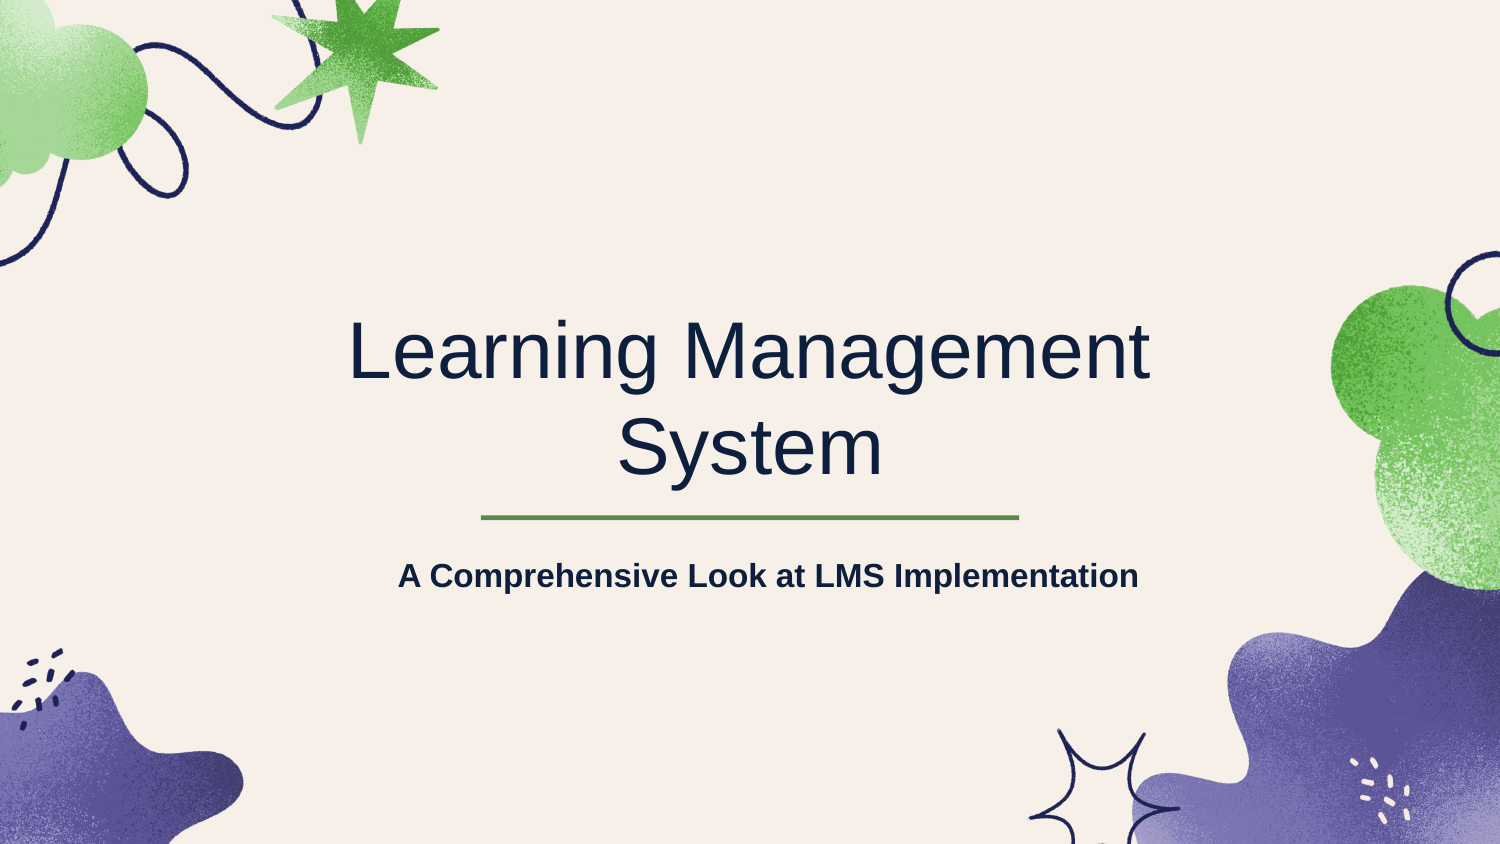

# Learning Management System
A Comprehensive Look at LMS Implementation